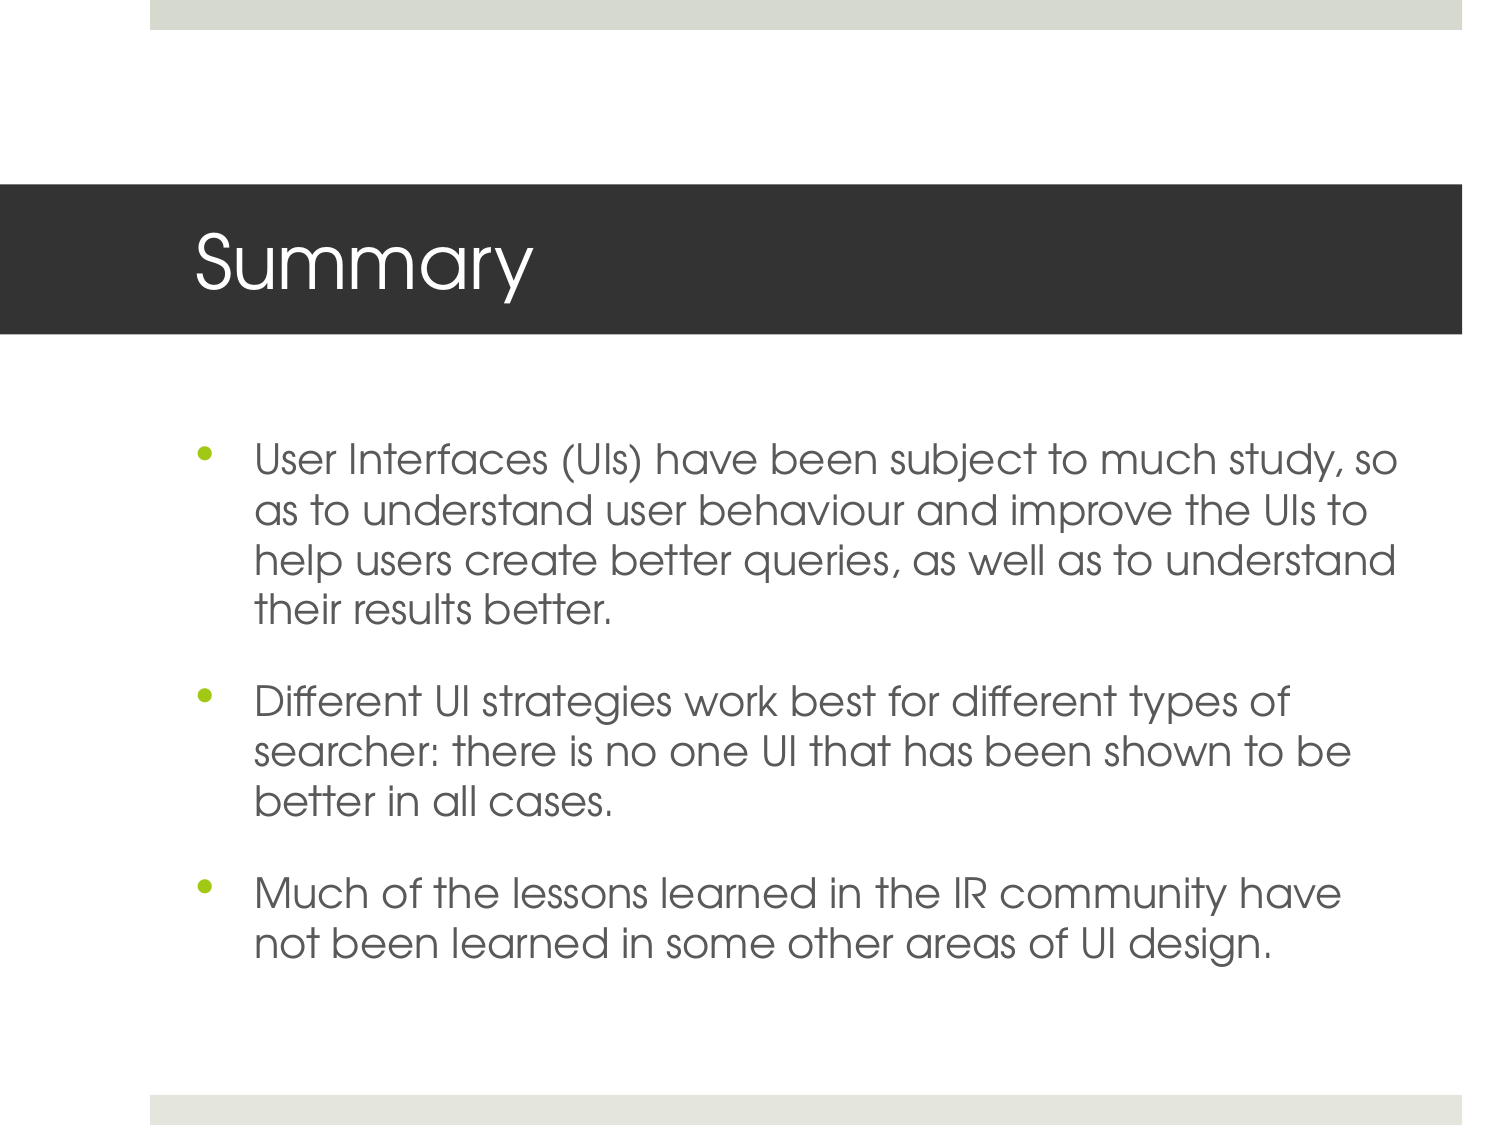

# Summary
User Interfaces (UIs) have been subject to much study, so as to understand user behaviour and improve the UIs to help users create better queries, as well as to understand their results better.
Different UI strategies work best for different types of searcher: there is no one UI that has been shown to be better in all cases.
Much of the lessons learned in the IR community have not been learned in some other areas of UI design.